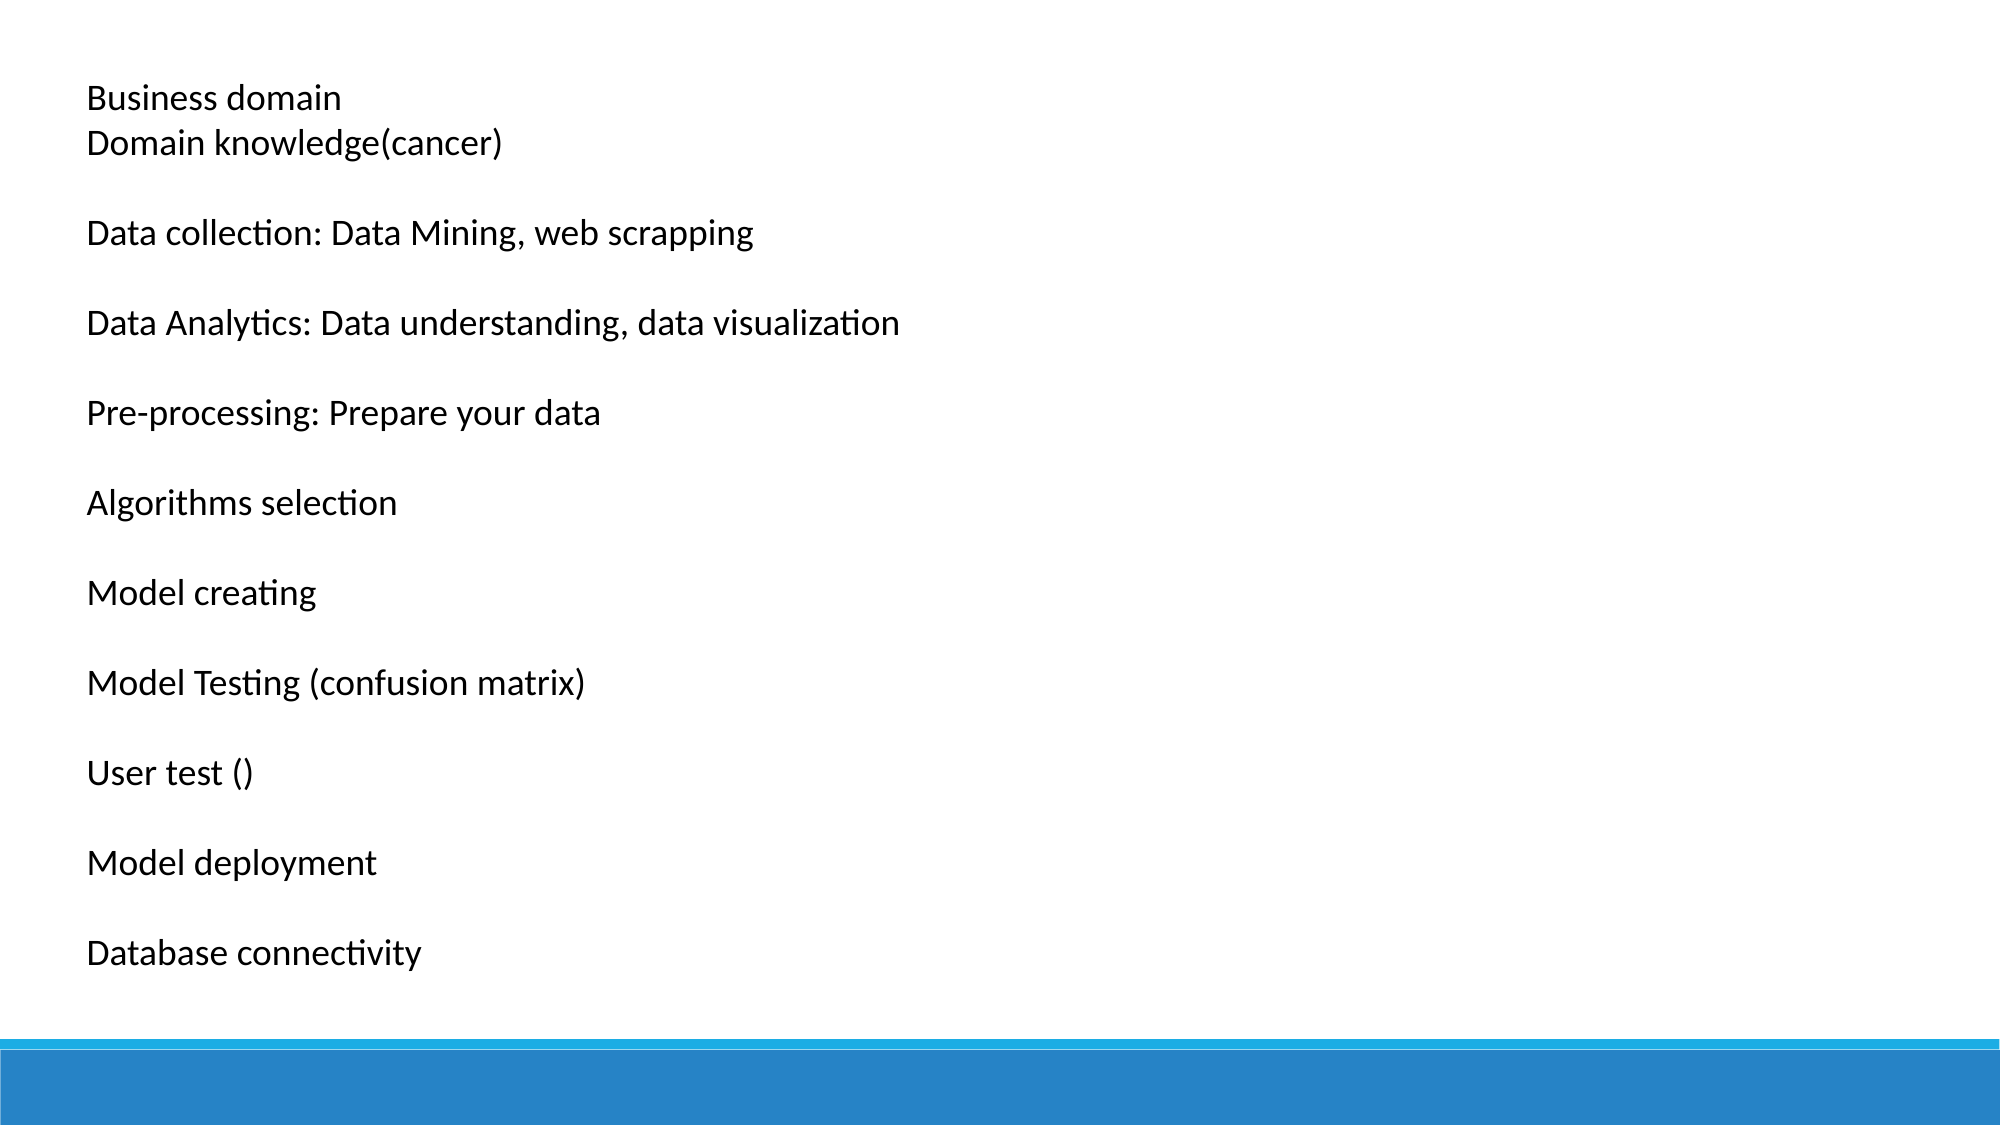

Business domain
Domain knowledge(cancer)

Data collection: Data Mining, web scrapping

Data Analytics: Data understanding, data visualization

Pre-processing: Prepare your data

Algorithms selection

Model creating

Model Testing (confusion matrix)

User test ()

Model deployment

Database connectivity